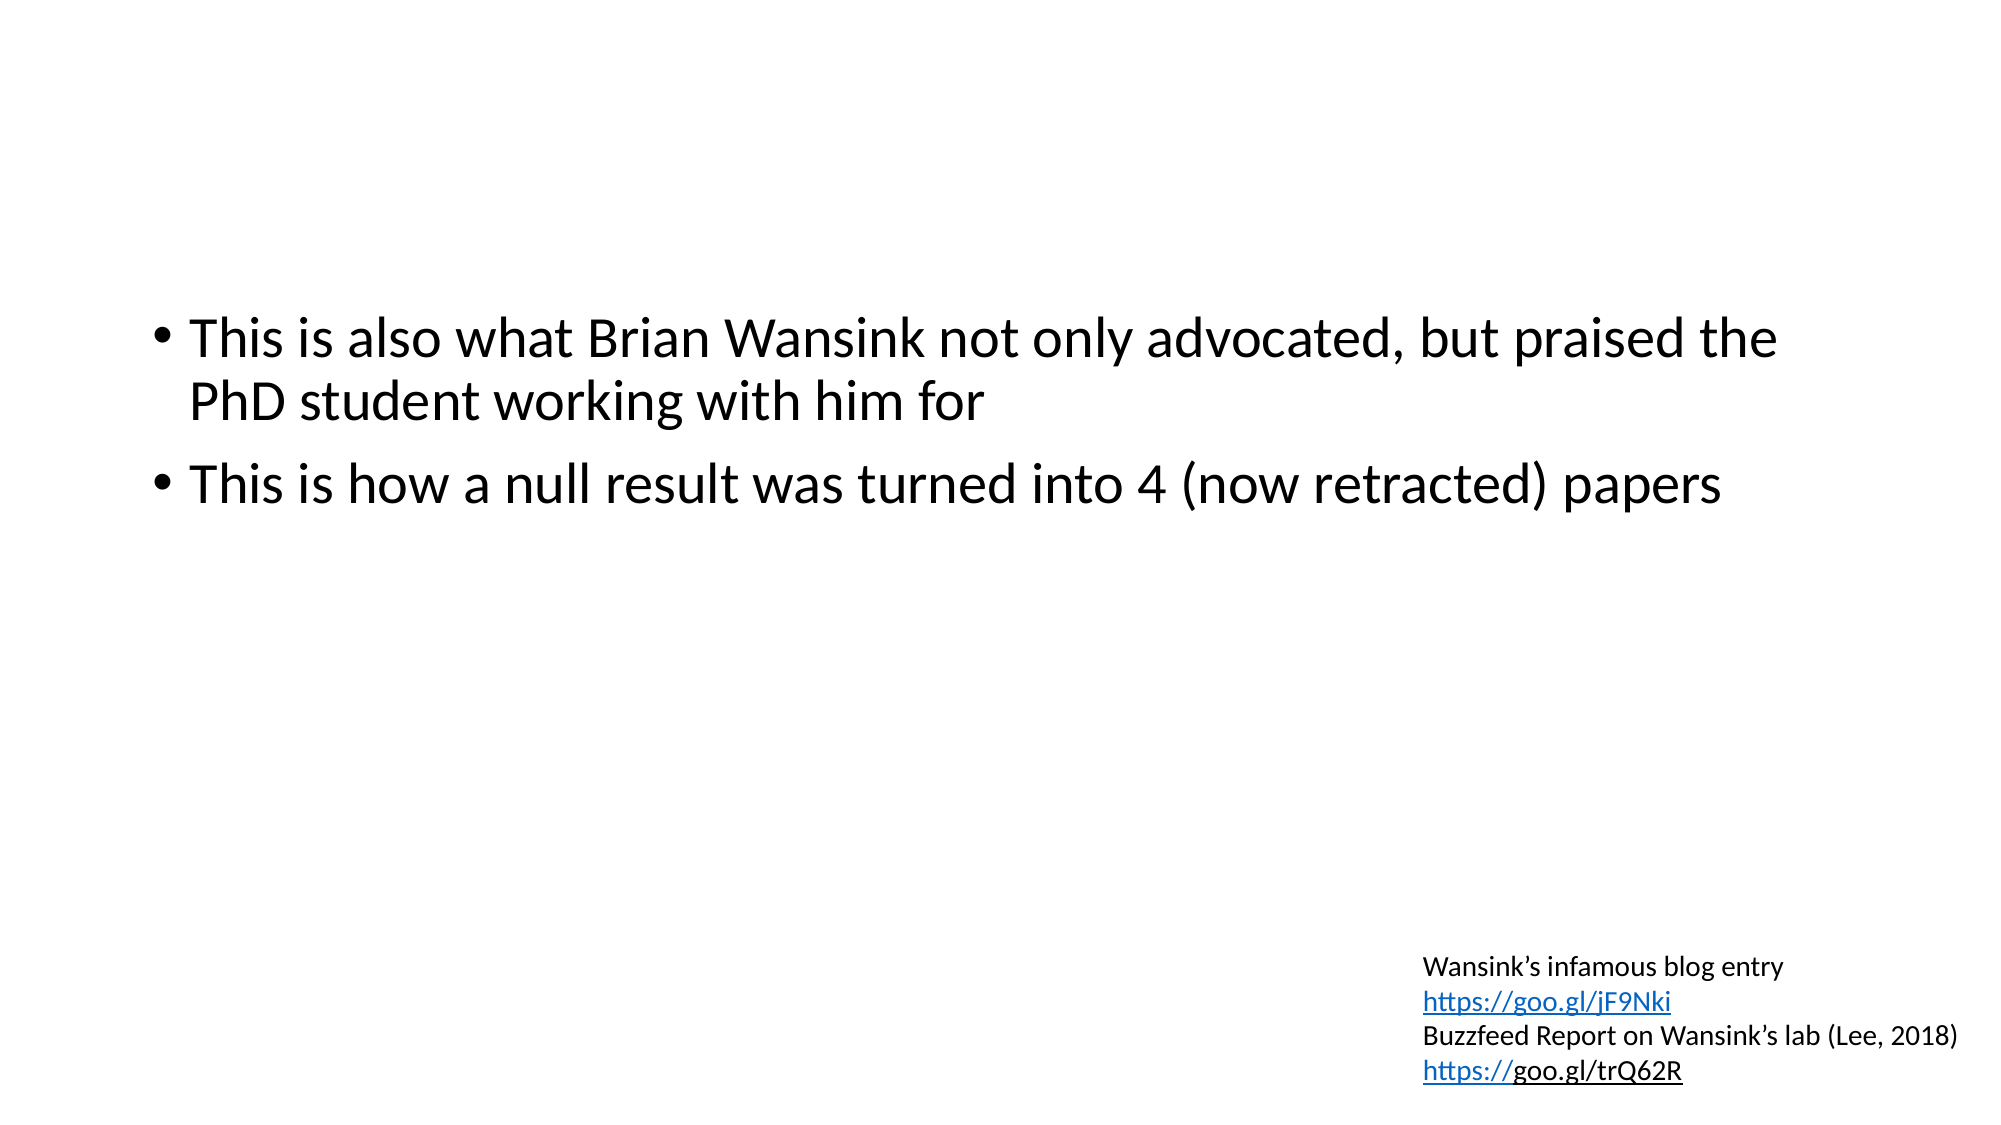

#
This is also what Brian Wansink not only advocated, but praised the PhD student working with him for
This is how a null result was turned into 4 (now retracted) papers

Wansink’s infamous blog entry
https://goo.gl/jF9Nki
Buzzfeed Report on Wansink’s lab (Lee, 2018)
https://goo.gl/trQ62R